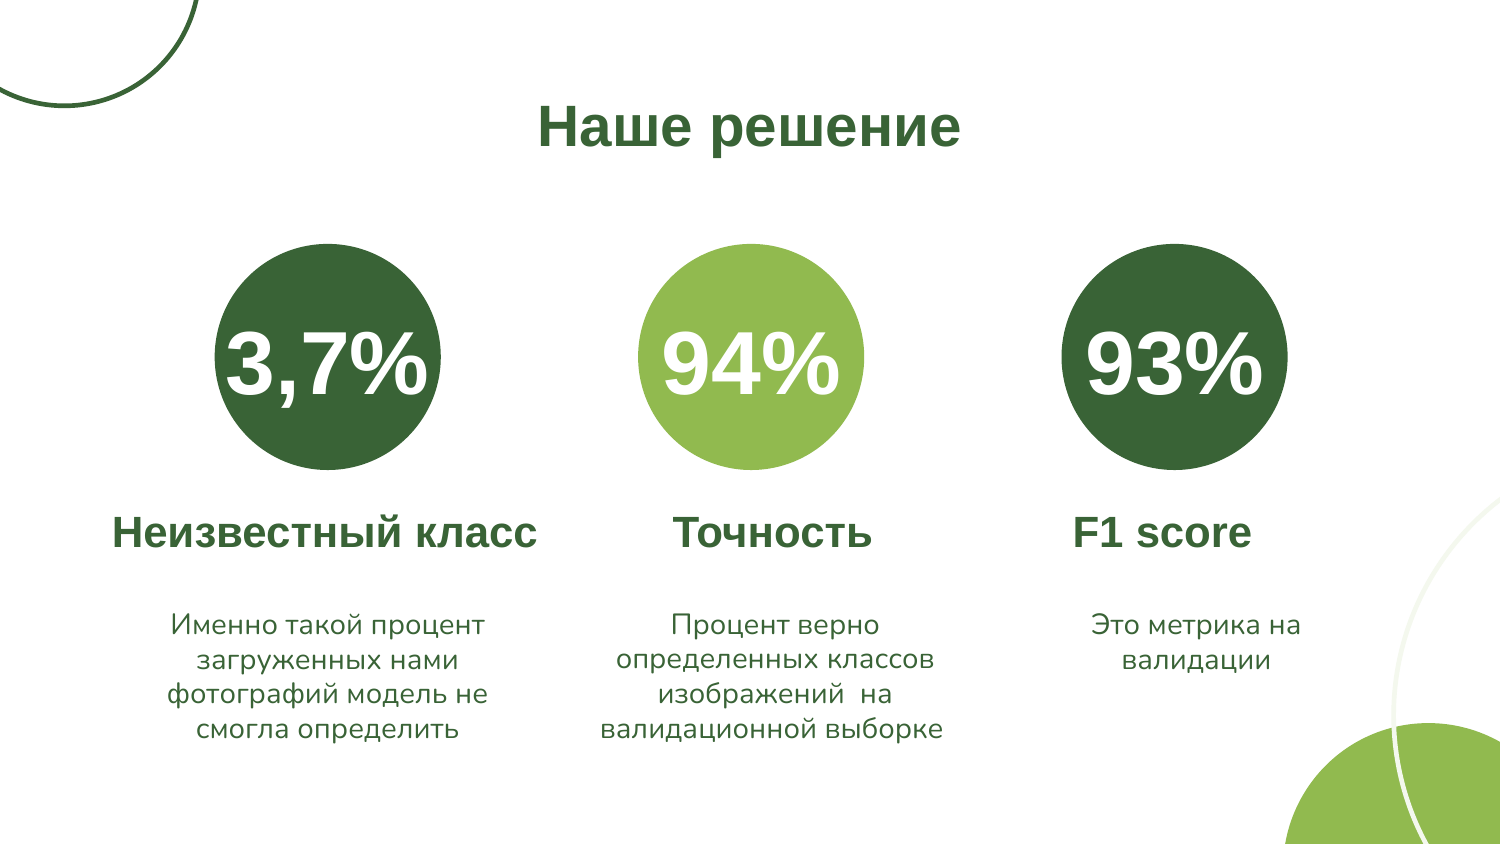

Наше решение

3,7%
# 94%
93%
Неизвестный класс
Точность
F1 score
Именно такой процент загруженных нами фотографий модель не смогла определить
Процент верно определенных классов изображений  на валидационной выборке
Это метрика на валидации